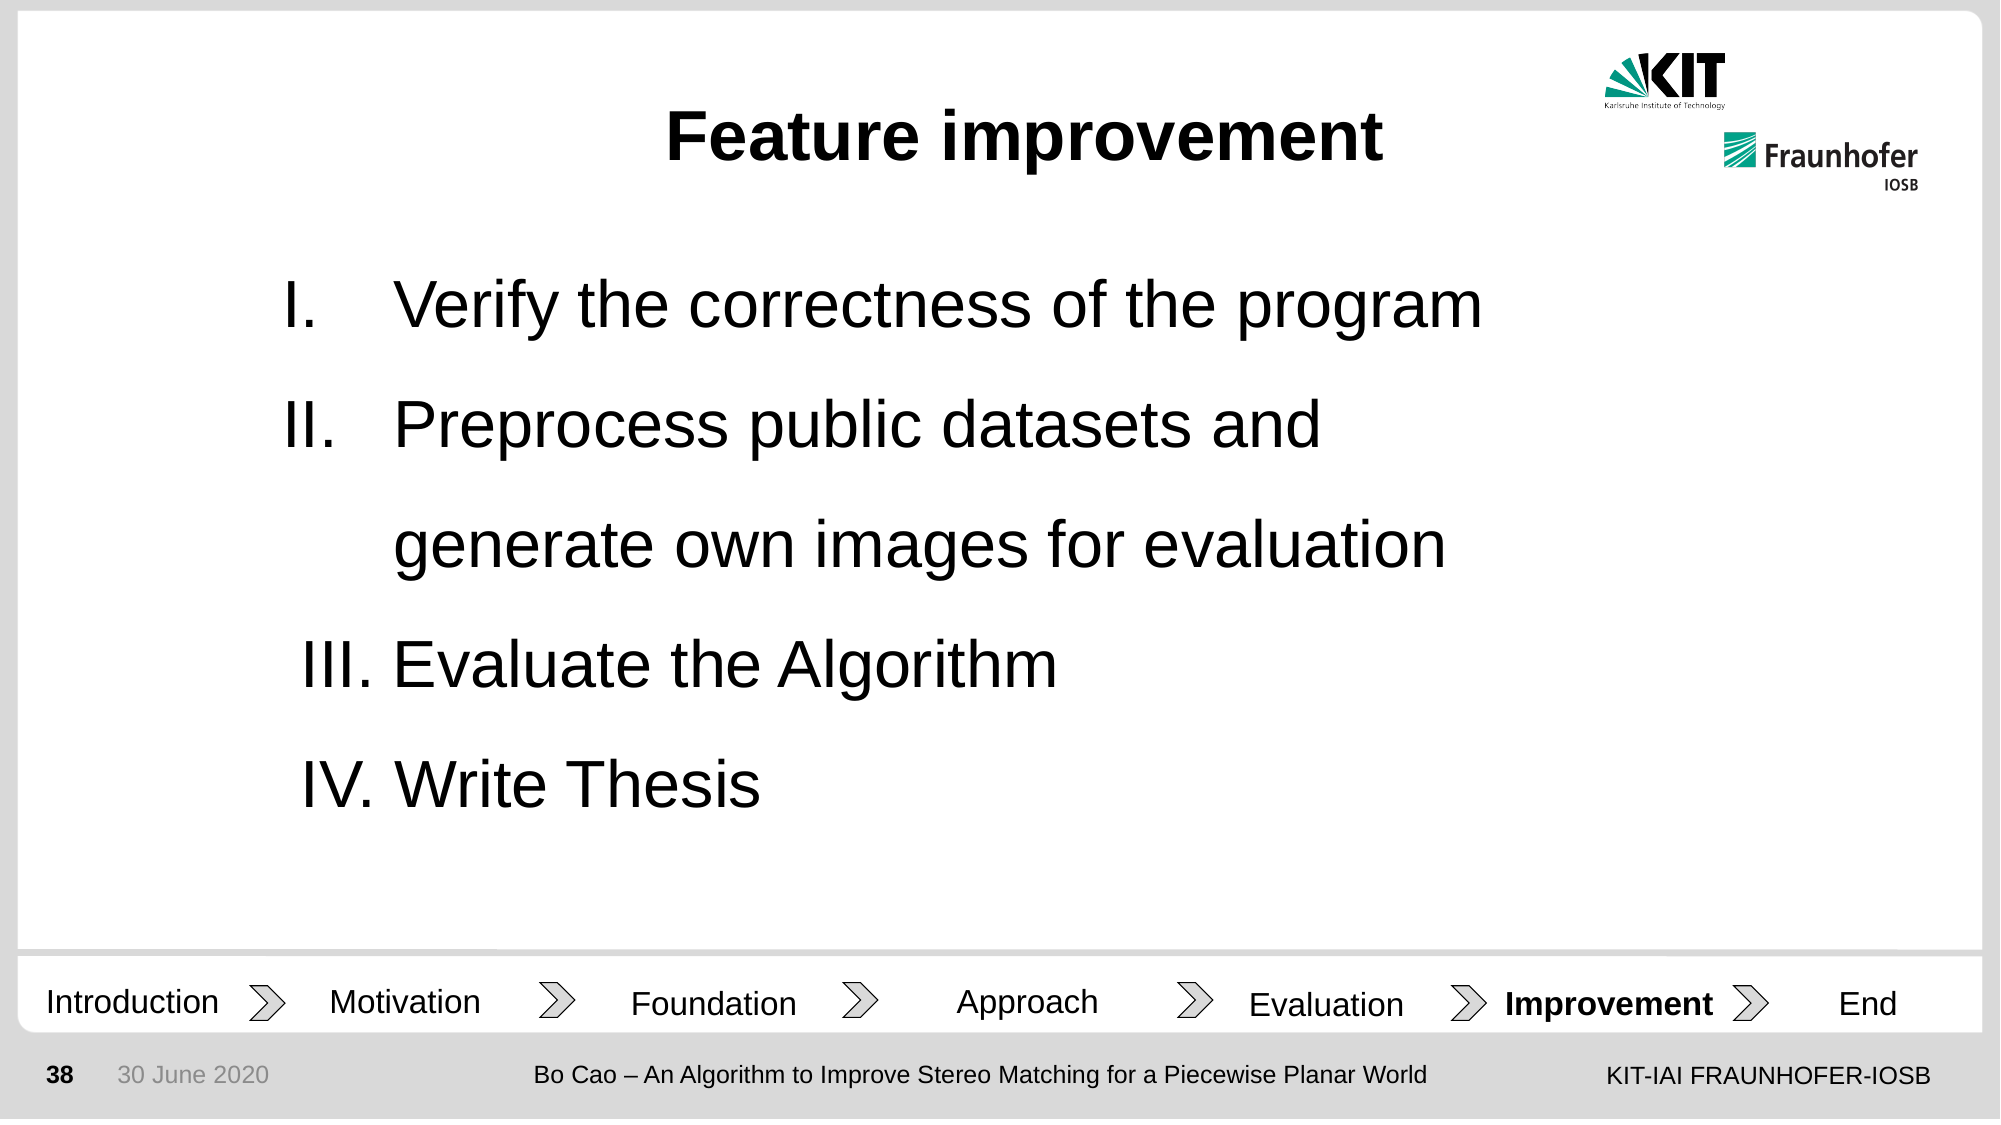

# Feature improvement
I.    Verify the correctness of the program
II.   Preprocess public datasets and
      generate own images for evaluation
 III. Evaluate the Algorithm
 IV. Write Thesis
Motivation
Improvement
End
Foundation
Evaluation

Introduction

Approach
38
30 June 2020